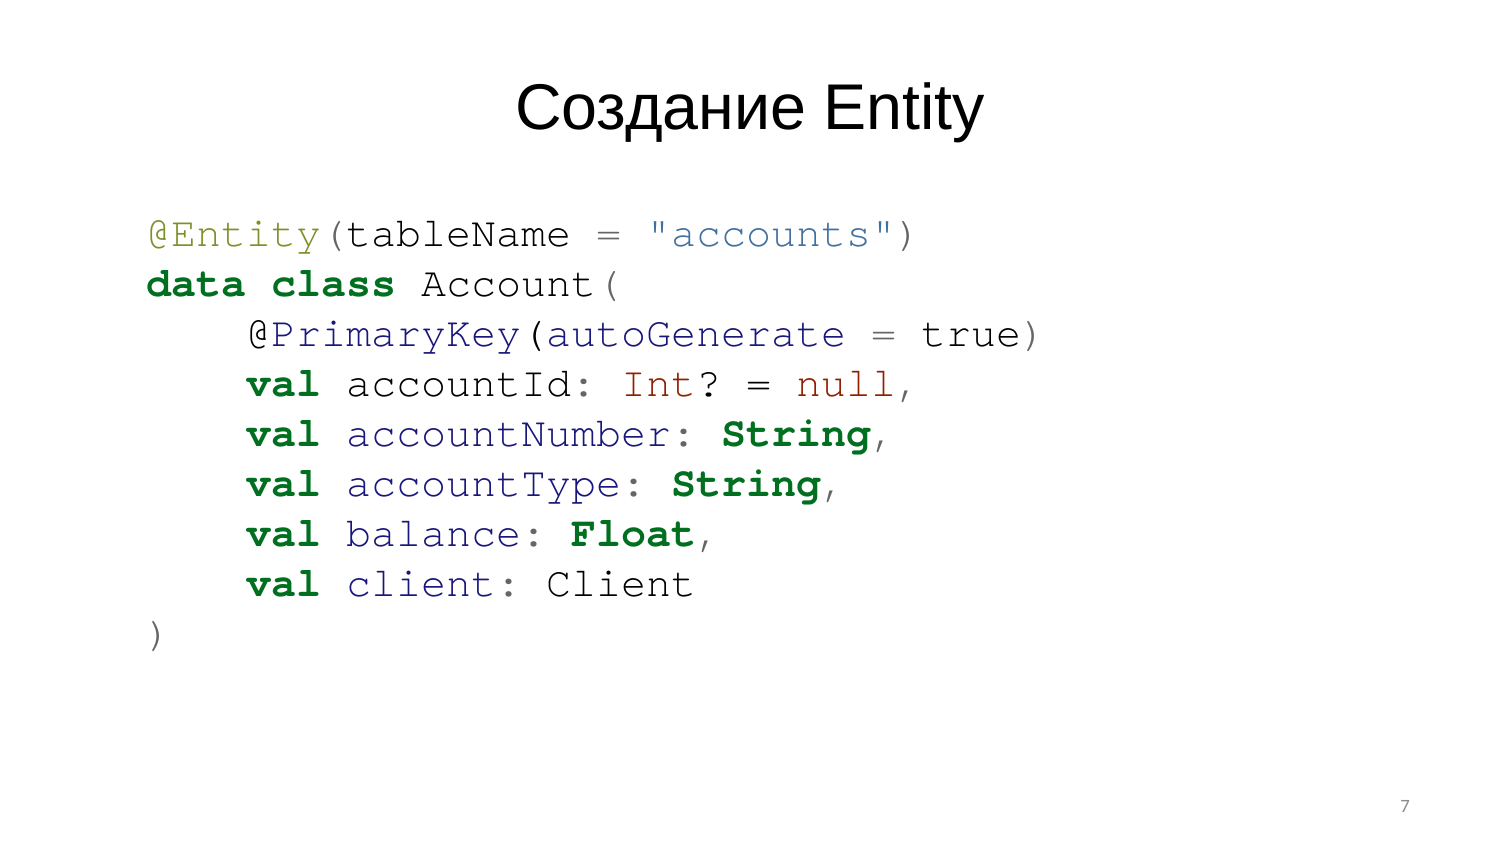

# Создание Entity
@Entity(tableName = "accounts")
data class Account(
    @PrimaryKey(autoGenerate = true)
    val accountId: Int? = null,
    val accountNumber: String,
    val accountType: String,
    val balance: Float,
    val client: Client
)
7